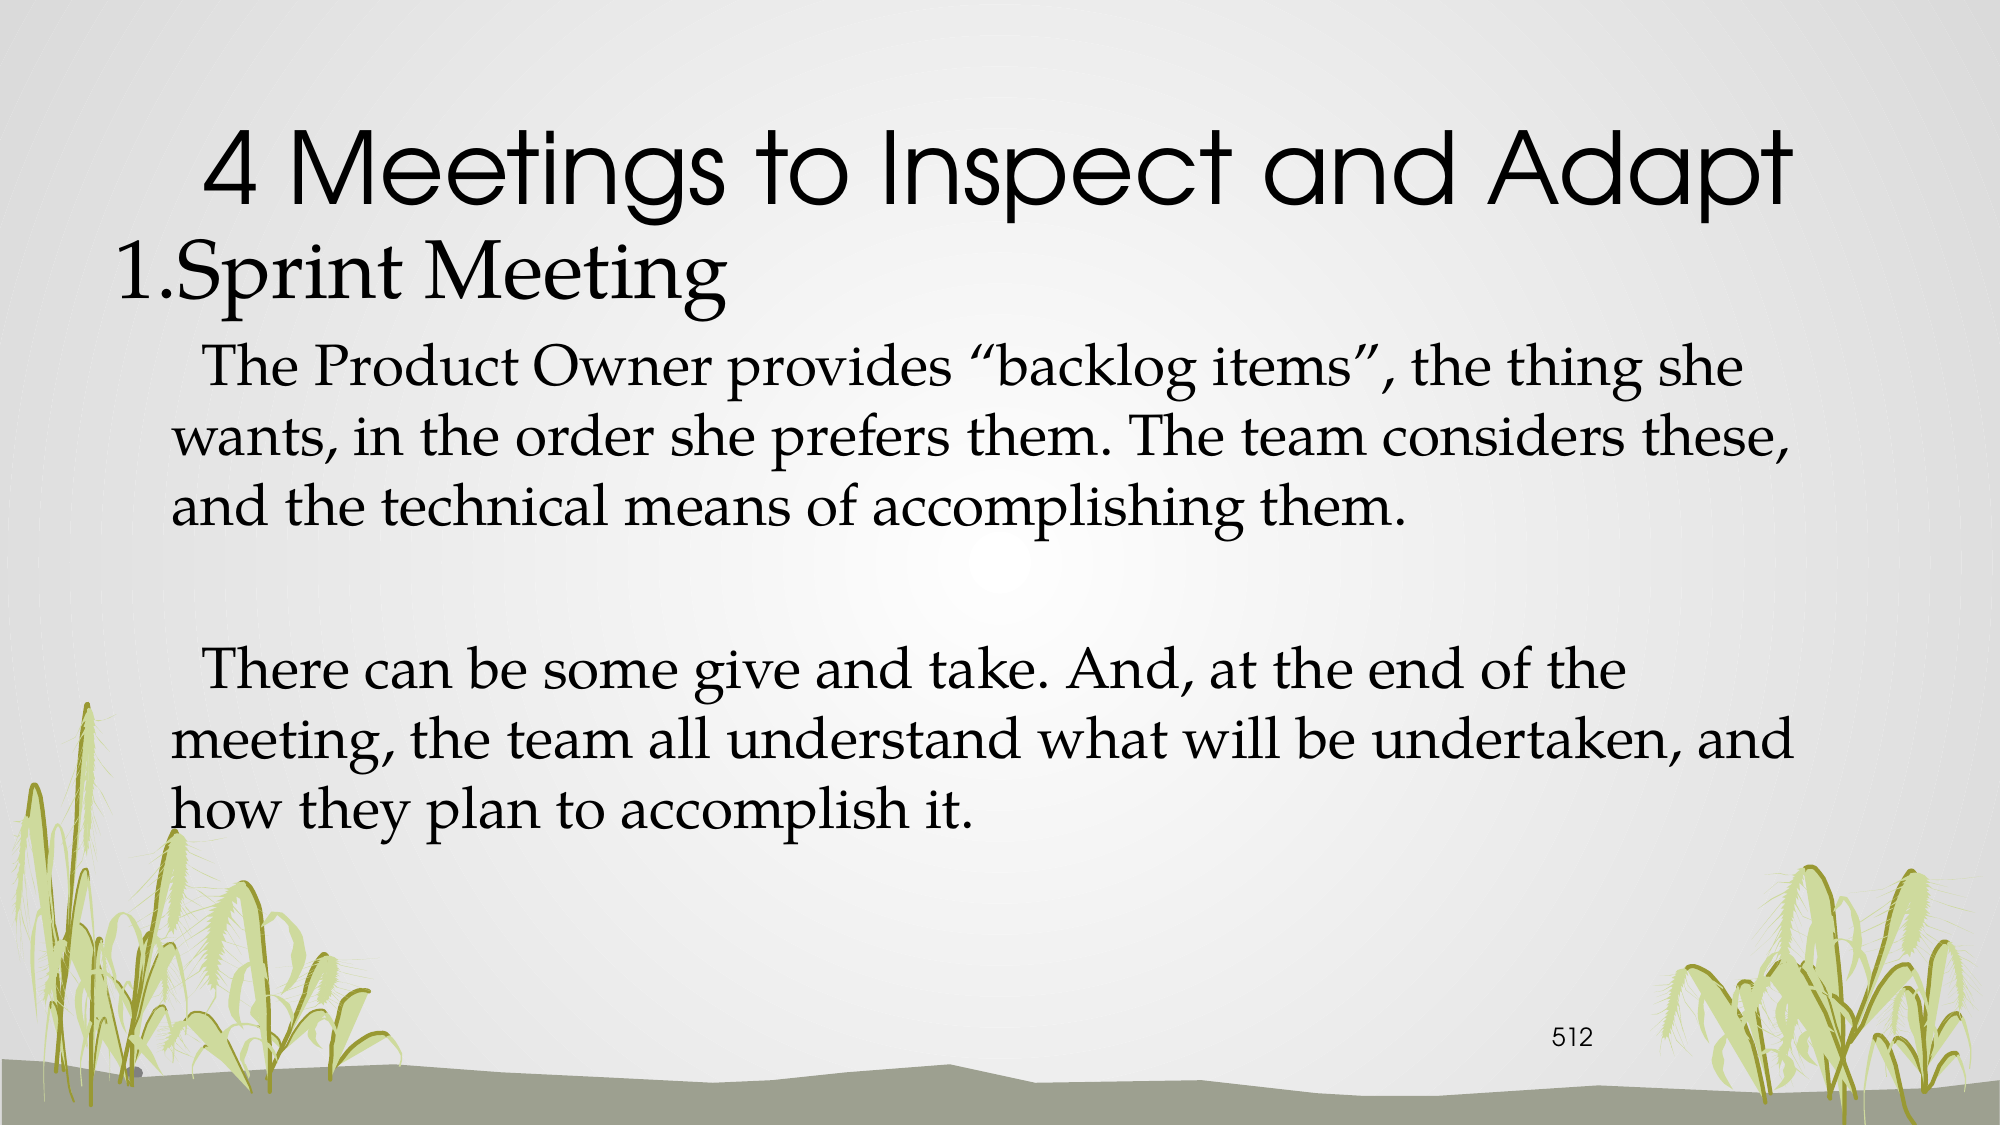

# 4 Meetings to Inspect and Adapt
1.Sprint Meeting
      The Product Owner provides “backlog items”, the thing she wants, in the order she prefers them. The team considers these, and the technical means of accomplishing them.

      There can be some give and take. And, at the end of the meeting, the team all understand what will be undertaken, and how they plan to accomplish it.
512